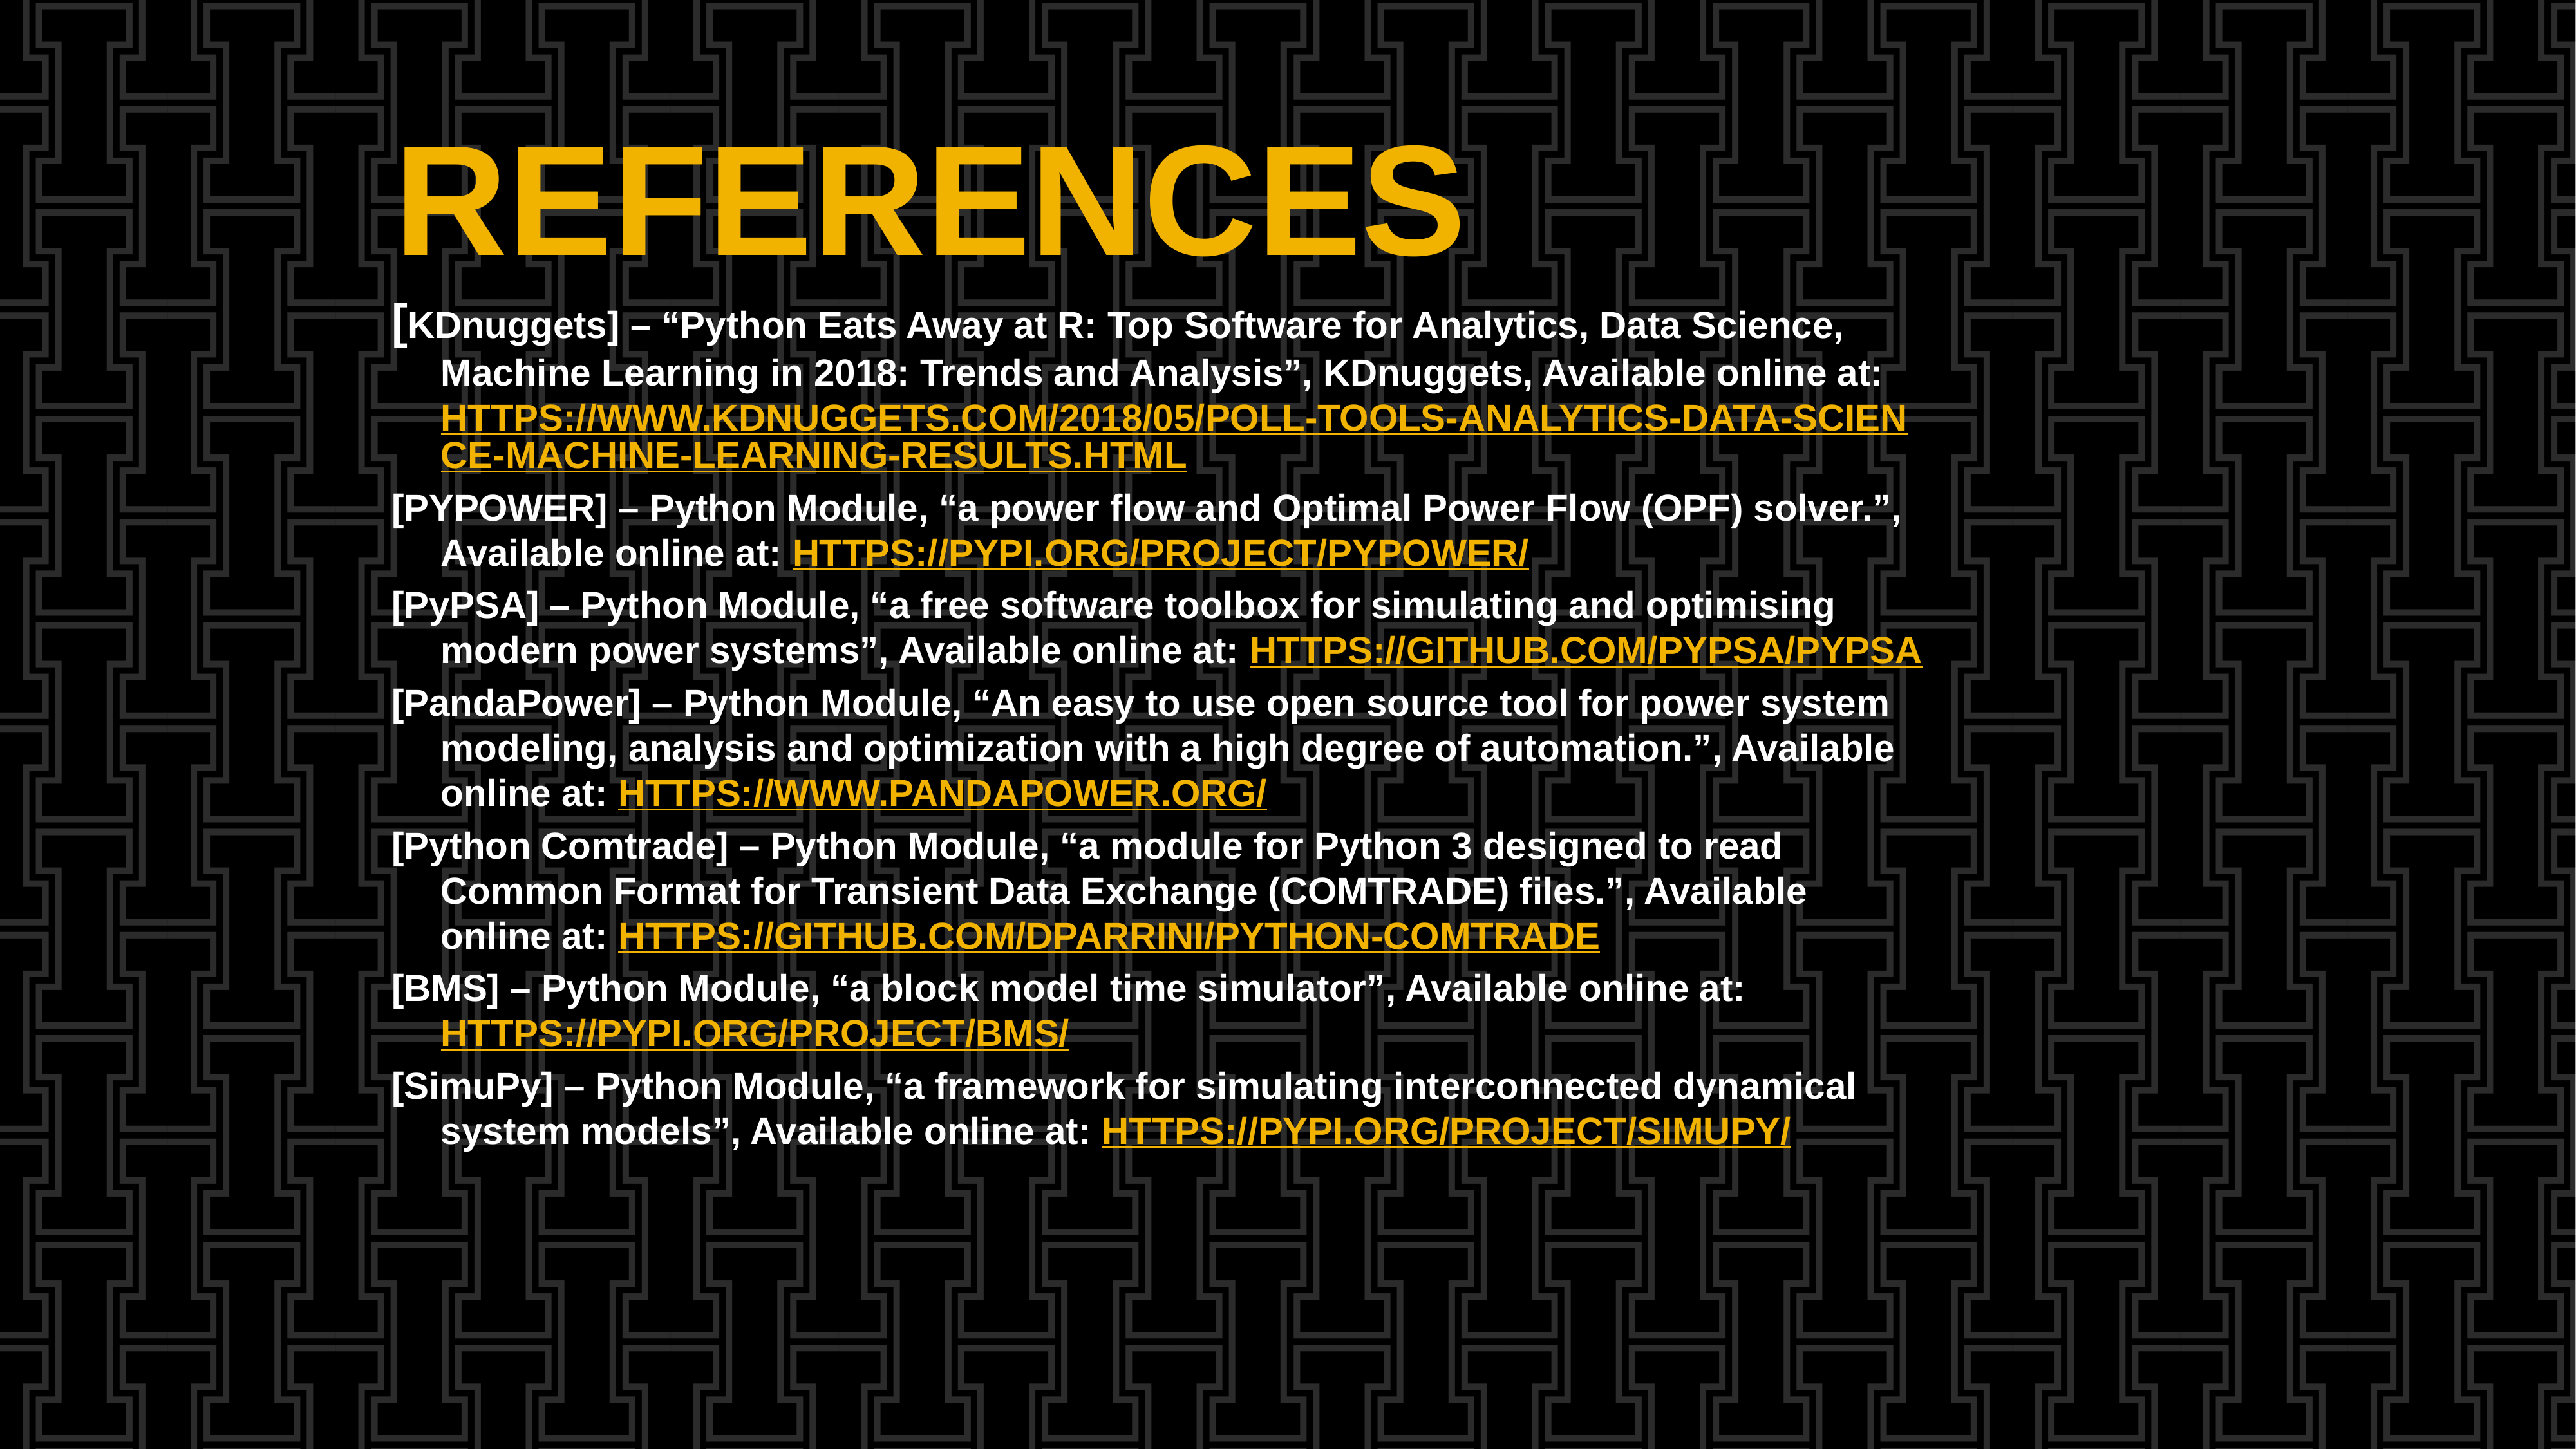

# references
[KDnuggets] – “Python Eats Away at R: Top Software for Analytics, Data Science, Machine Learning in 2018: Trends and Analysis”, KDnuggets, Available online at: https://www.kdnuggets.com/2018/05/poll-tools-analytics-data-science-machine-learning-results.html
[PYPOWER] – Python Module, “a power flow and Optimal Power Flow (OPF) solver.”, Available online at: https://pypi.org/project/PYPOWER/
[PyPSA] – Python Module, “a free software toolbox for simulating and optimising modern power systems”, Available online at: https://github.com/PyPSA/PyPSA
[PandaPower] – Python Module, “An easy to use open source tool for power system modeling, analysis and optimization with a high degree of automation.”, Available online at: https://www.pandapower.org/
[Python Comtrade] – Python Module, “a module for Python 3 designed to read Common Format for Transient Data Exchange (COMTRADE) files.”, Available online at: https://github.com/dparrini/python-comtrade
[BMS] – Python Module, “a block model time simulator”, Available online at: https://pypi.org/project/bms/
[SimuPy] – Python Module, “a framework for simulating interconnected dynamical system models”, Available online at: https://pypi.org/project/simupy/